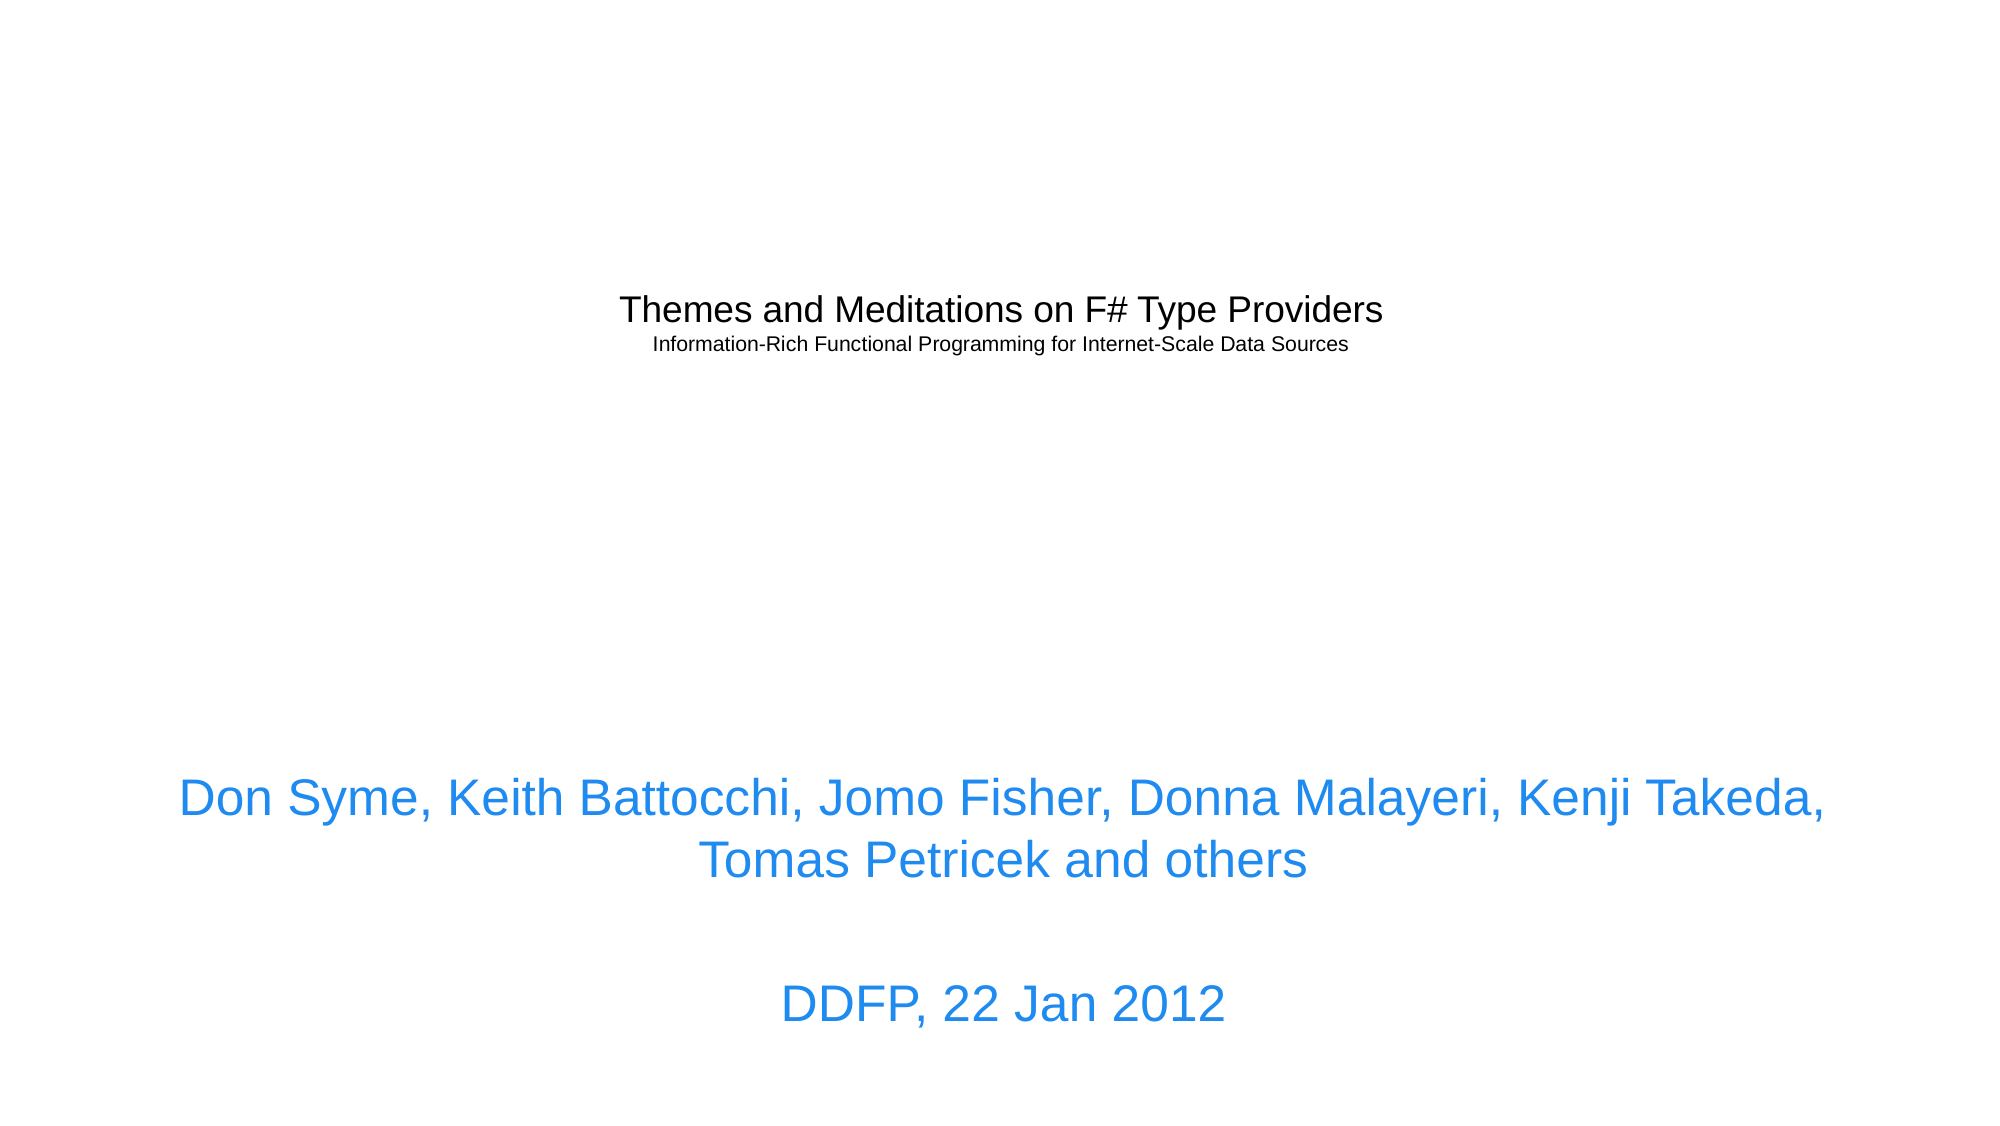

# Themes and Meditations on F# Type Providers Information-Rich Functional Programming for Internet-Scale Data Sources
Don Syme, Keith Battocchi, Jomo Fisher, Donna Malayeri, Kenji Takeda, Tomas Petricek and others

DDFP, 22 Jan 2012